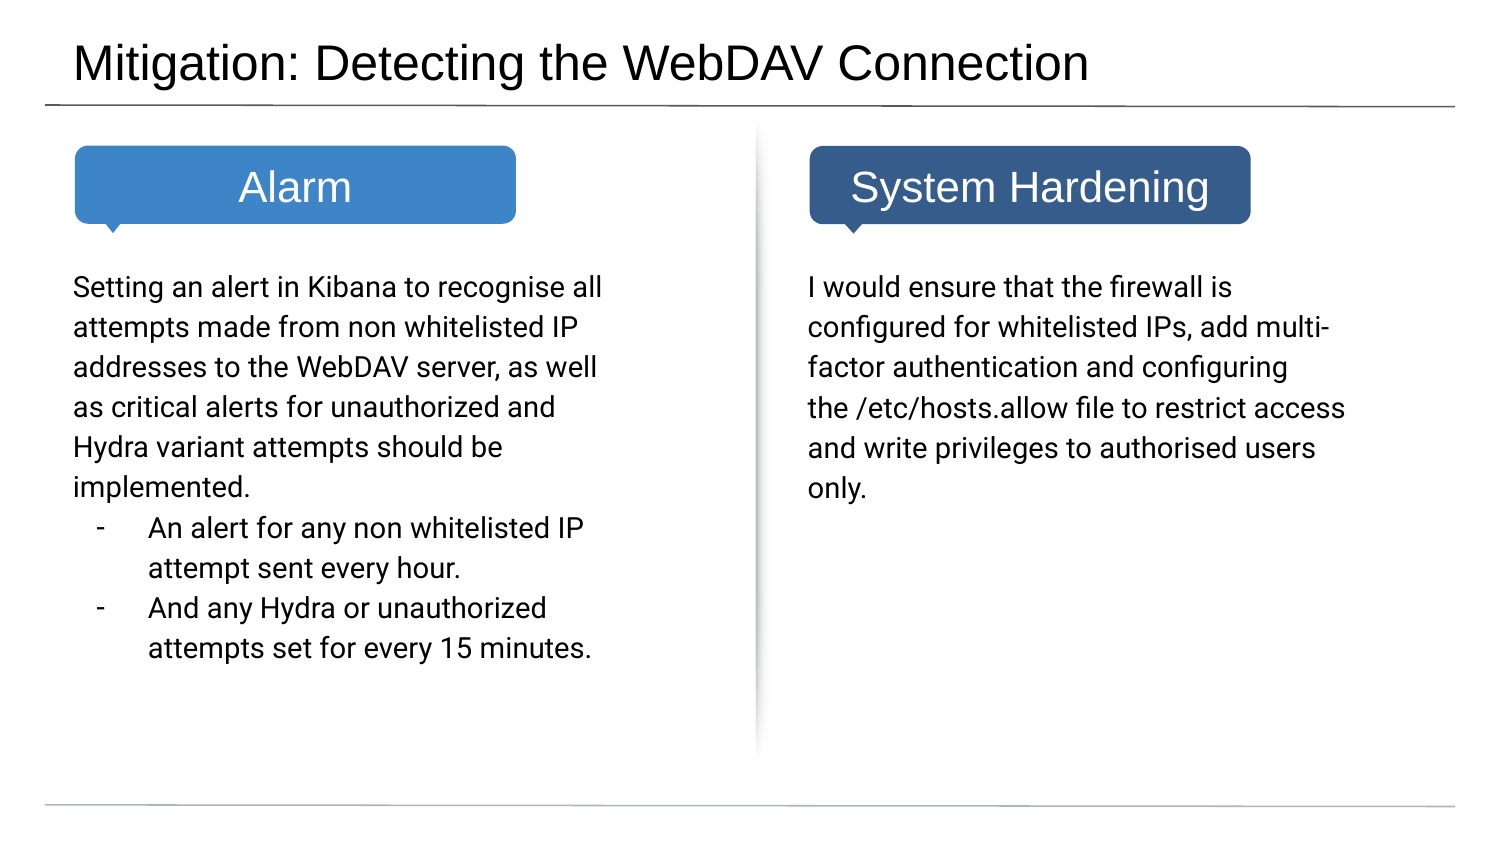

# Mitigation: Detecting the WebDAV Connection
Setting an alert in Kibana to recognise all attempts made from non whitelisted IP addresses to the WebDAV server, as well as critical alerts for unauthorized and Hydra variant attempts should be implemented.
An alert for any non whitelisted IP attempt sent every hour.
And any Hydra or unauthorized attempts set for every 15 minutes.

I would ensure that the firewall is configured for whitelisted IPs, add multi-factor authentication and configuring the /etc/hosts.allow file to restrict access and write privileges to authorised users only.